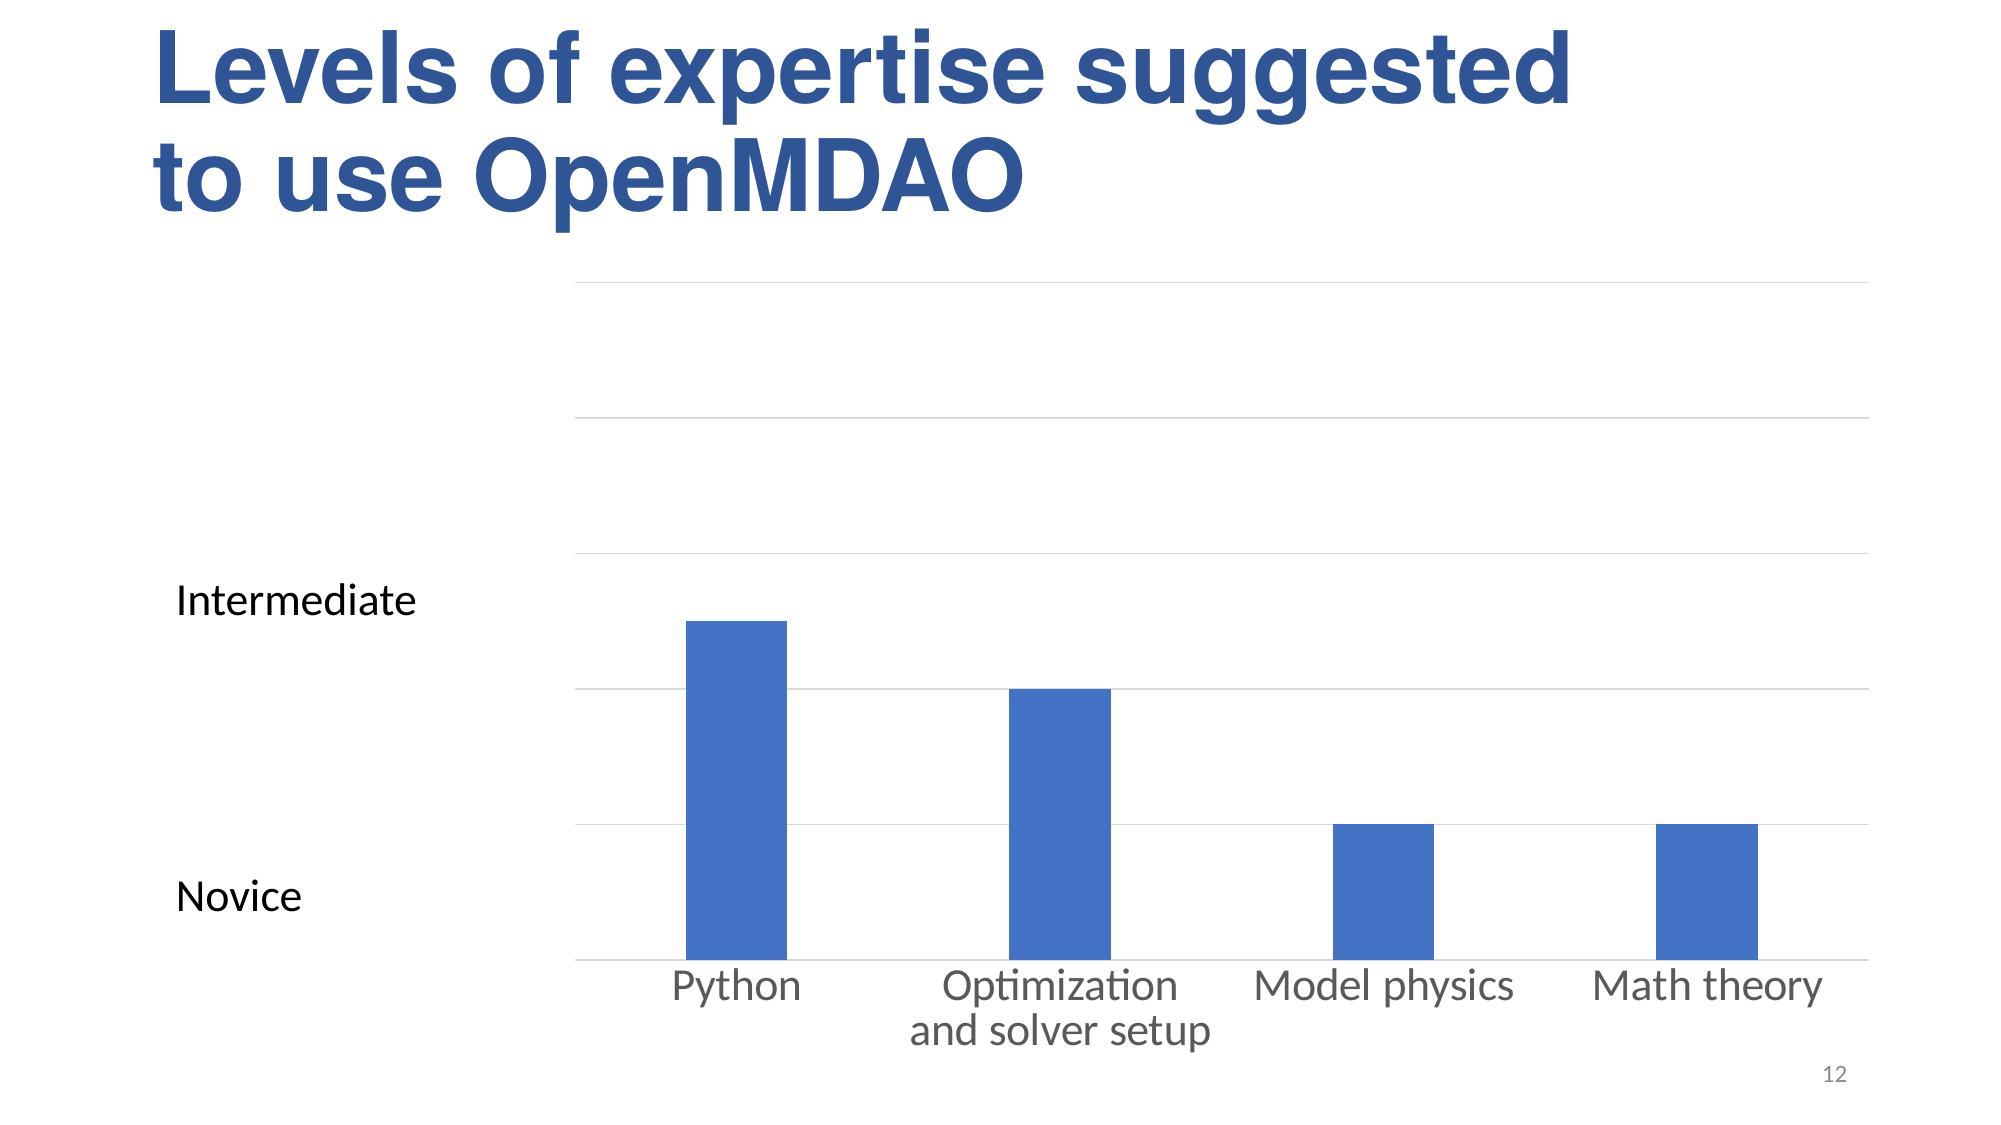

# Levels of expertise suggested to use OpenMDAO

### Chart

| Category | Series 1 |
|---|---|
| Python | 2.5 |
| Optimization and solver setup | 2.0 |
| Model physics | 1.0 |
| Math theory | 1.0 |
Intermediate
Novice
12